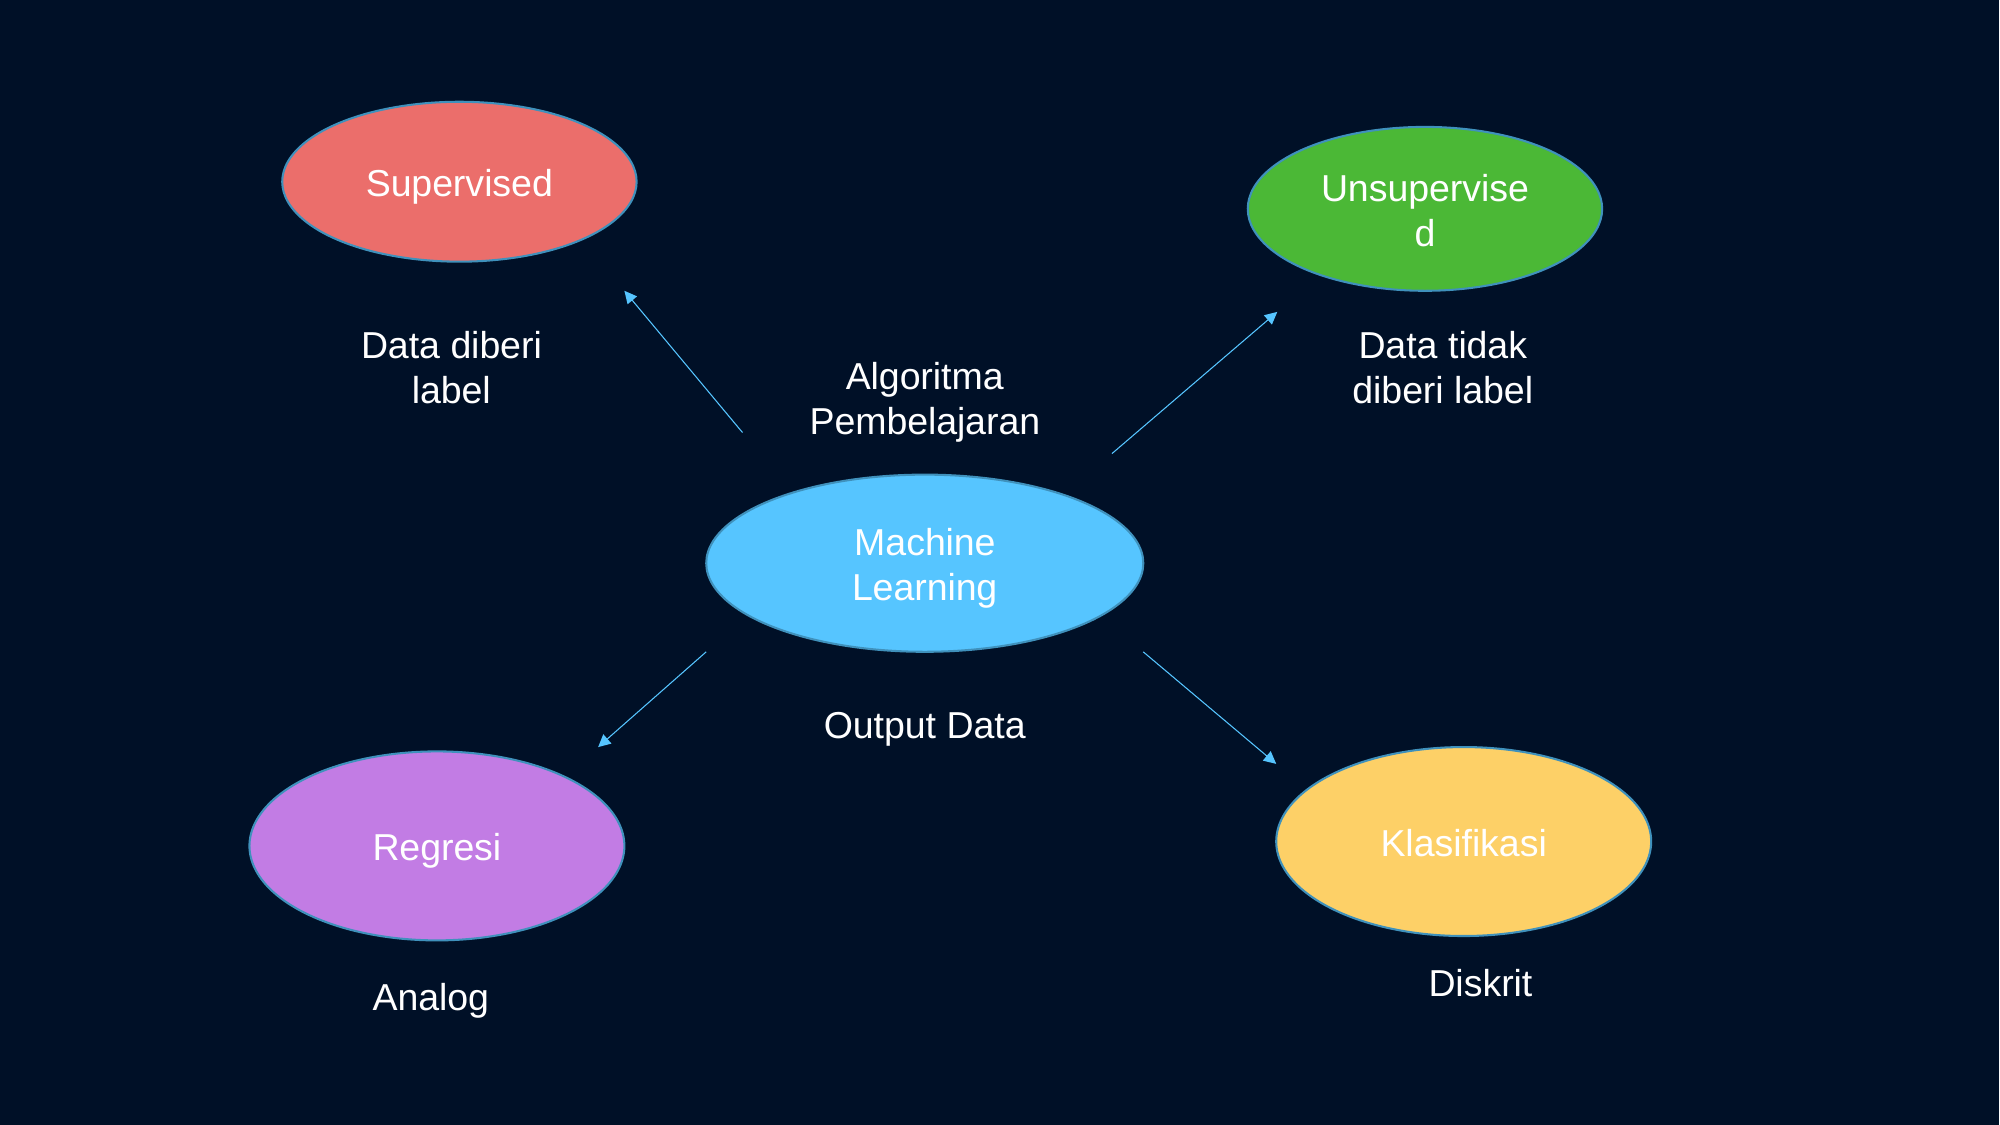

Supervised
Unsupervised
Data diberi label
Data tidak diberi label
Algoritma Pembelajaran
Machine Learning
Output Data
Klasifikasi
Regresi
Diskrit
Analog